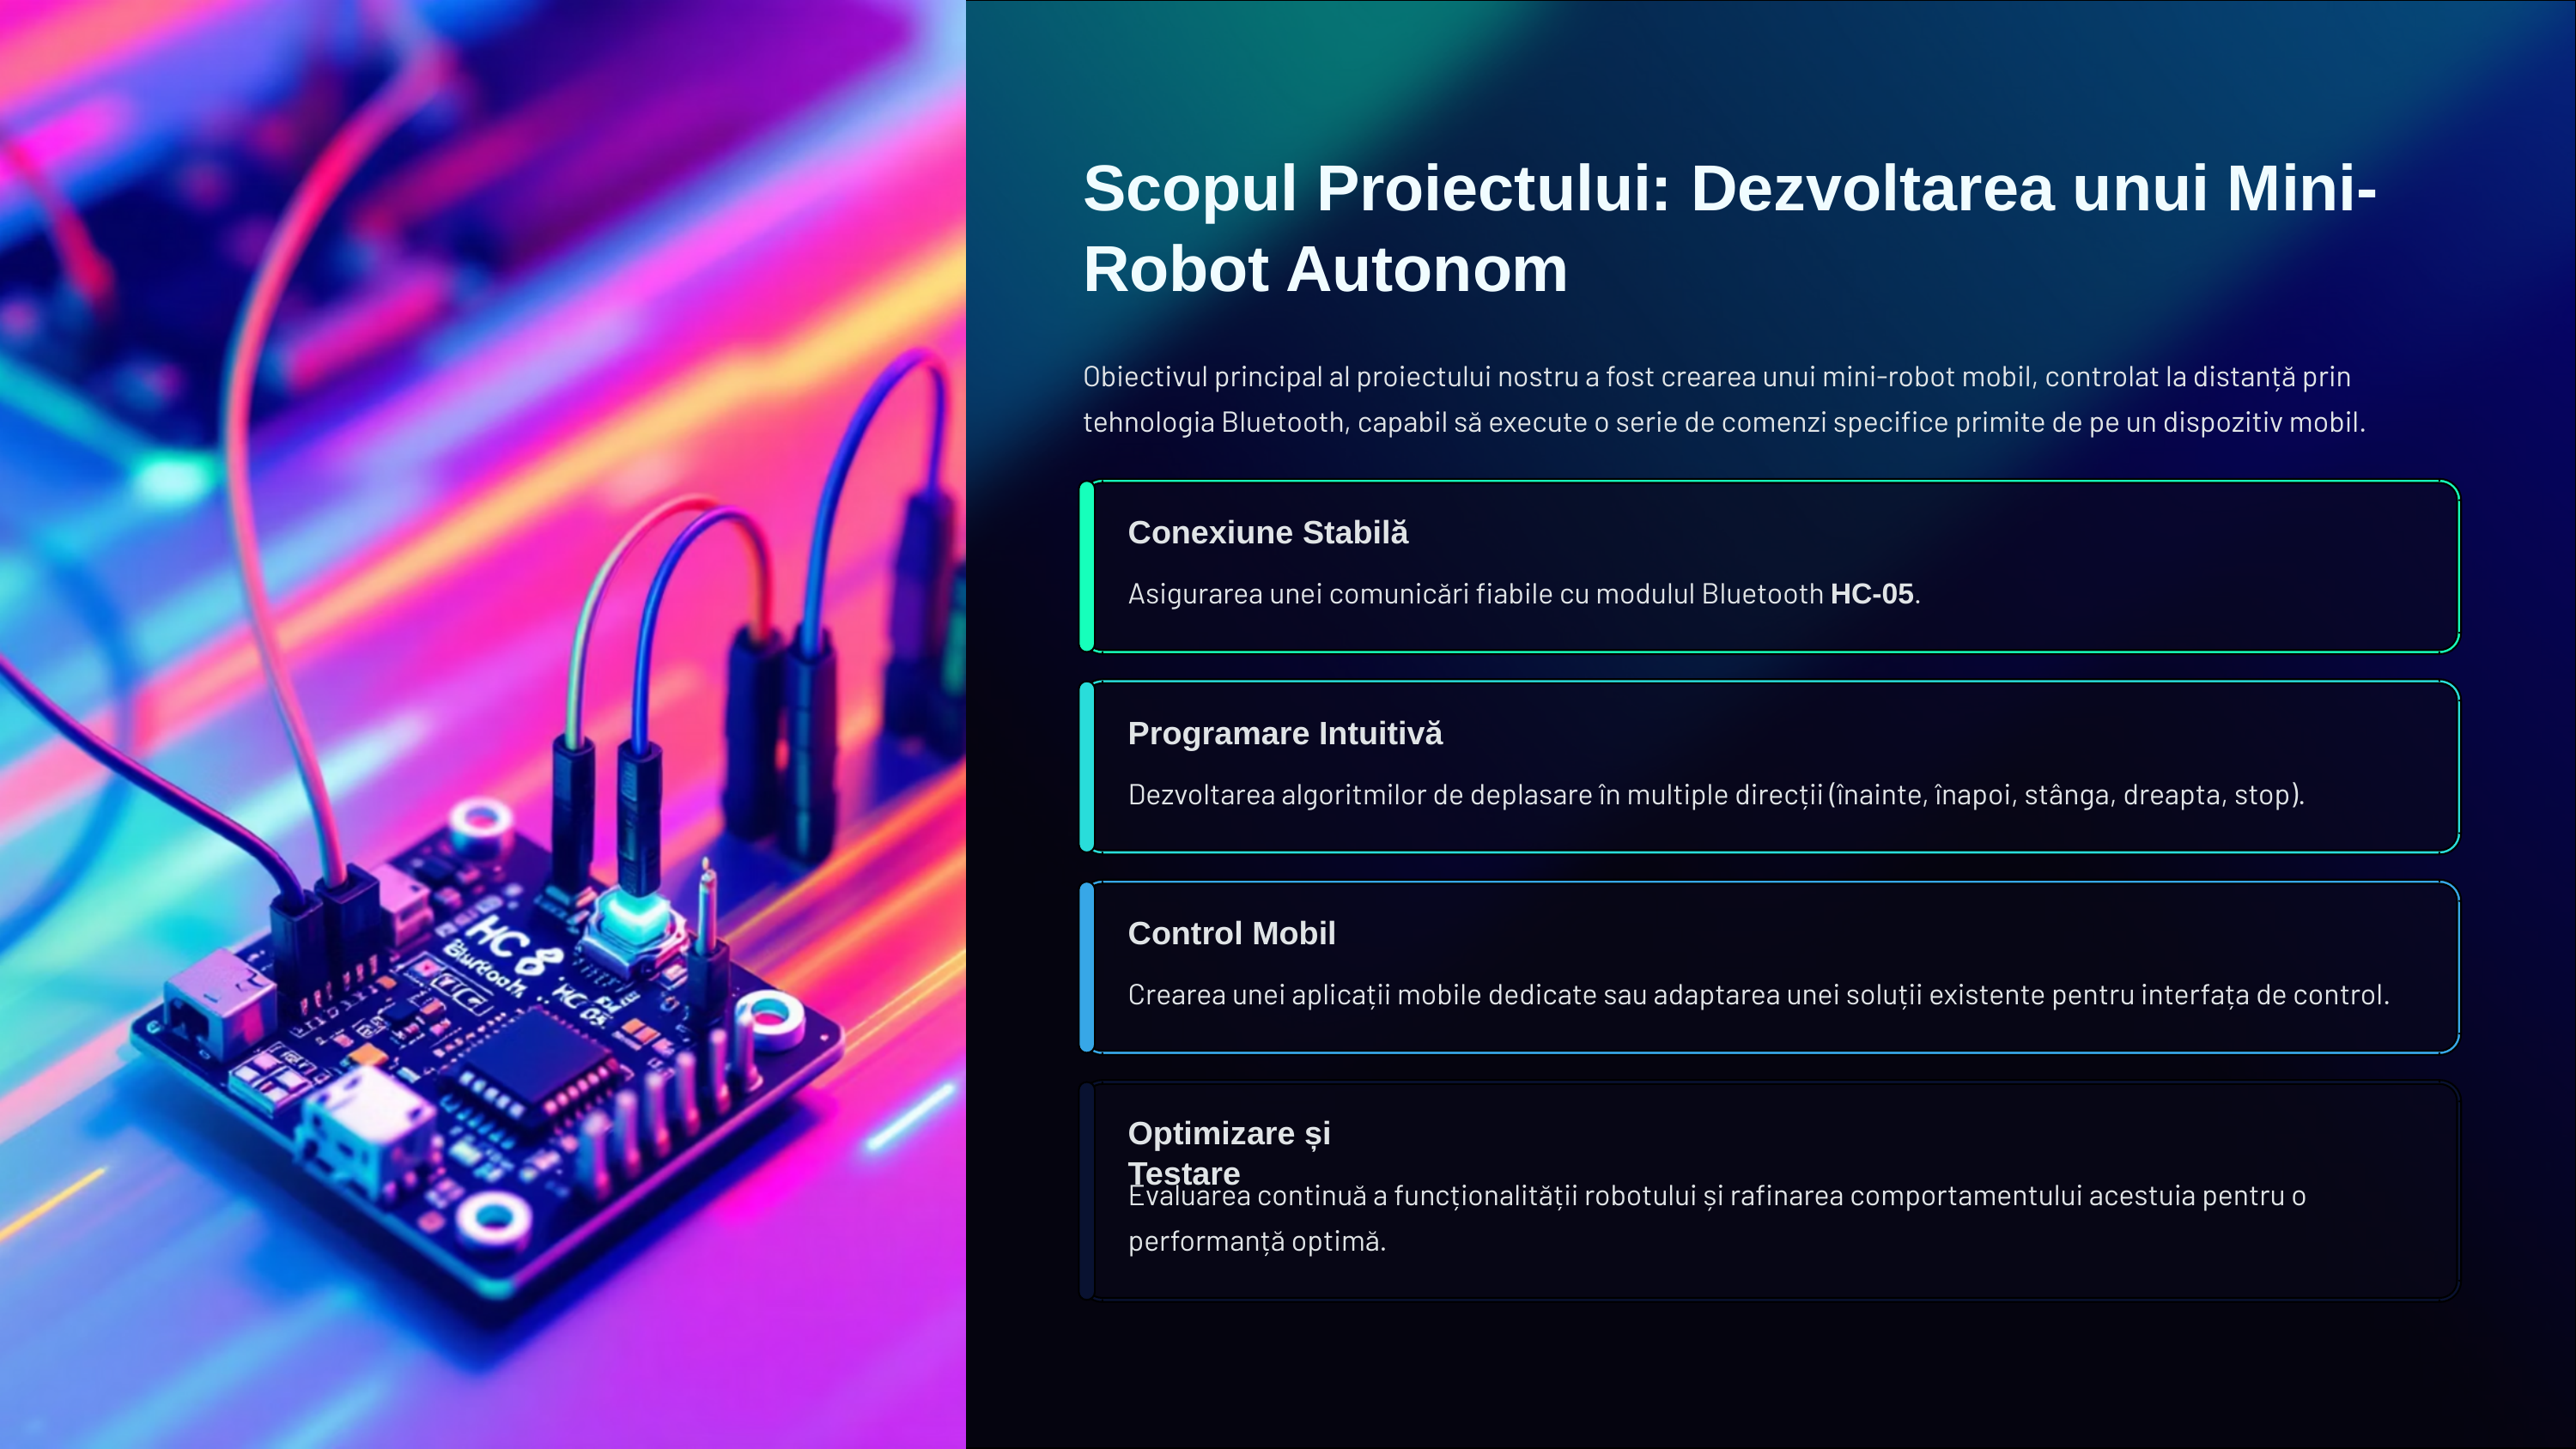

Scopul Proiectului: Dezvoltarea unui Mini-Robot Autonom
Obiectivul principal al proiectului nostru a fost crearea unui mini-robot mobil, controlat la distanță prin tehnologia Bluetooth, capabil să execute o serie de comenzi specifice primite de pe un dispozitiv mobil.

Conexiune Stabilă
Asigurarea unei comunicări fiabile cu modulul Bluetooth HC-05.

Programare Intuitivă
Dezvoltarea algoritmilor de deplasare în multiple direcții (înainte, înapoi, stânga, dreapta, stop).

Control Mobil
Crearea unei aplicații mobile dedicate sau adaptarea unei soluții existente pentru interfața de control.

Optimizare și Testare
Evaluarea continuă a funcționalității robotului și rafinarea comportamentului acestuia pentru o performanță optimă.